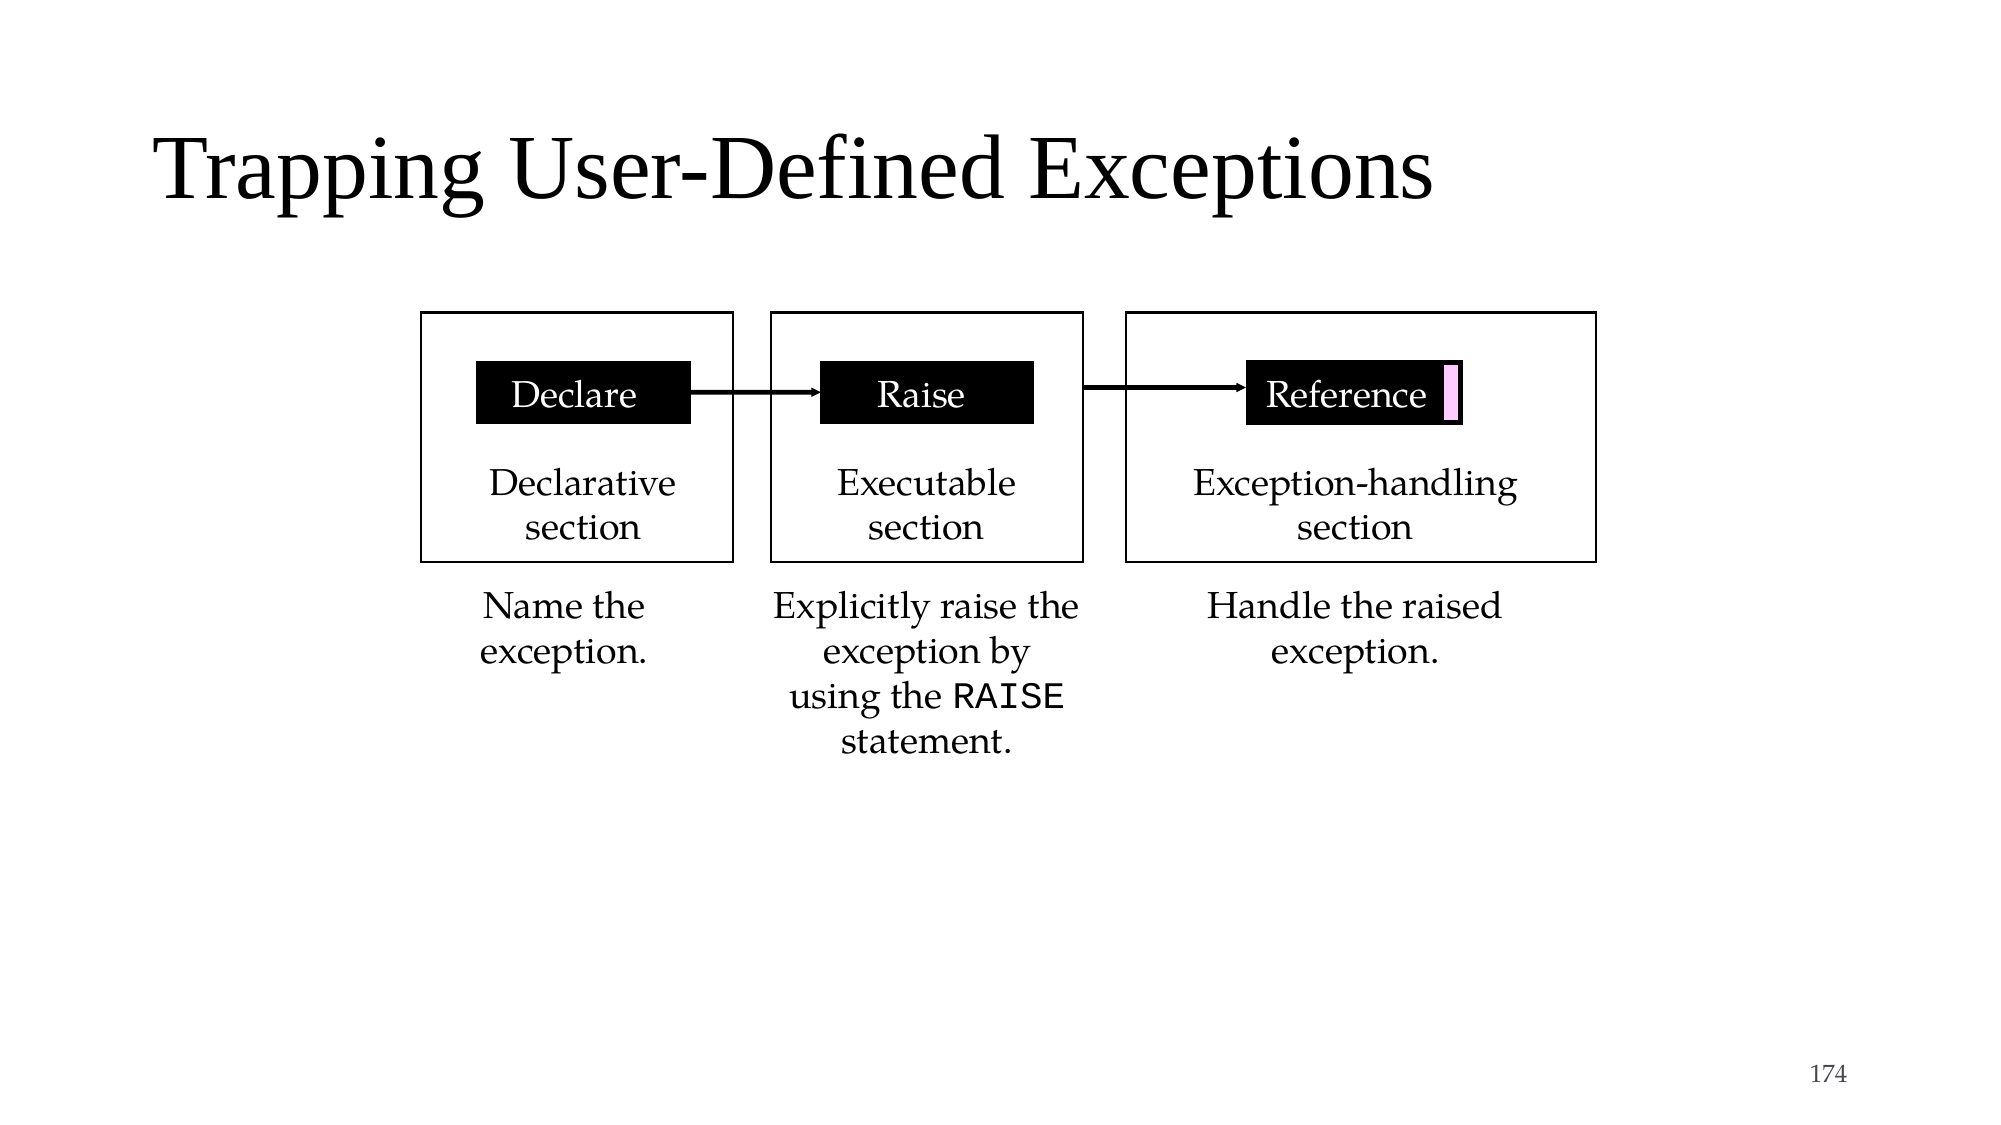

# Trapping User-Defined Exceptions

  Declare

Raise

Reference

Declarative
section
Executable
section
Exception-handling
section
Name the
exception.
Explicitly raise the exception by using the RAISE statement.
Handle the raised exception.
174